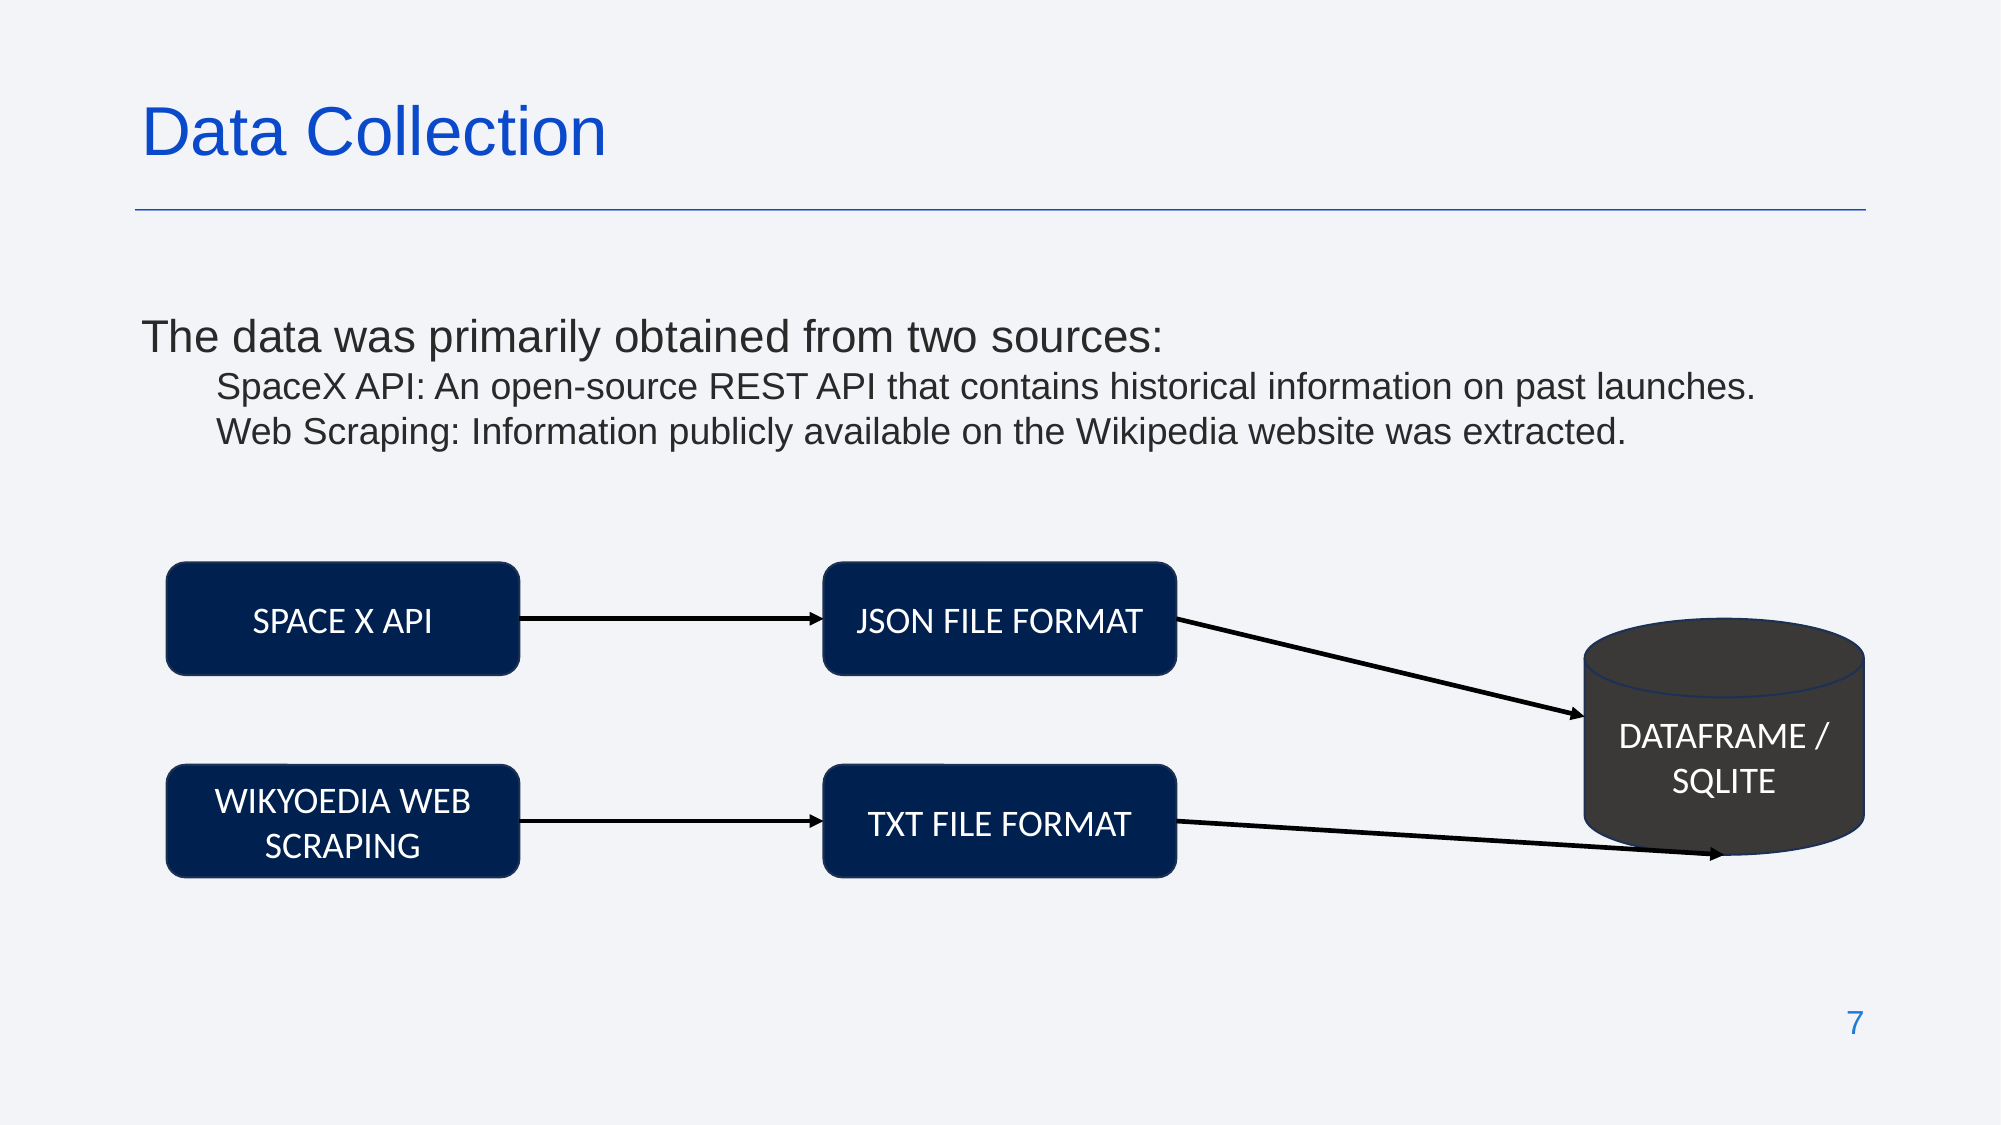

Data Collection
The data was primarily obtained from two sources:
SpaceX API: An open-source REST API that contains historical information on past launches.
Web Scraping: Information publicly available on the Wikipedia website was extracted.

SPACE X API
JSON FILE FORMAT
DATAFRAME / SQLITE
WIKYOEDIA WEB SCRAPING
TXT FILE FORMAT
7